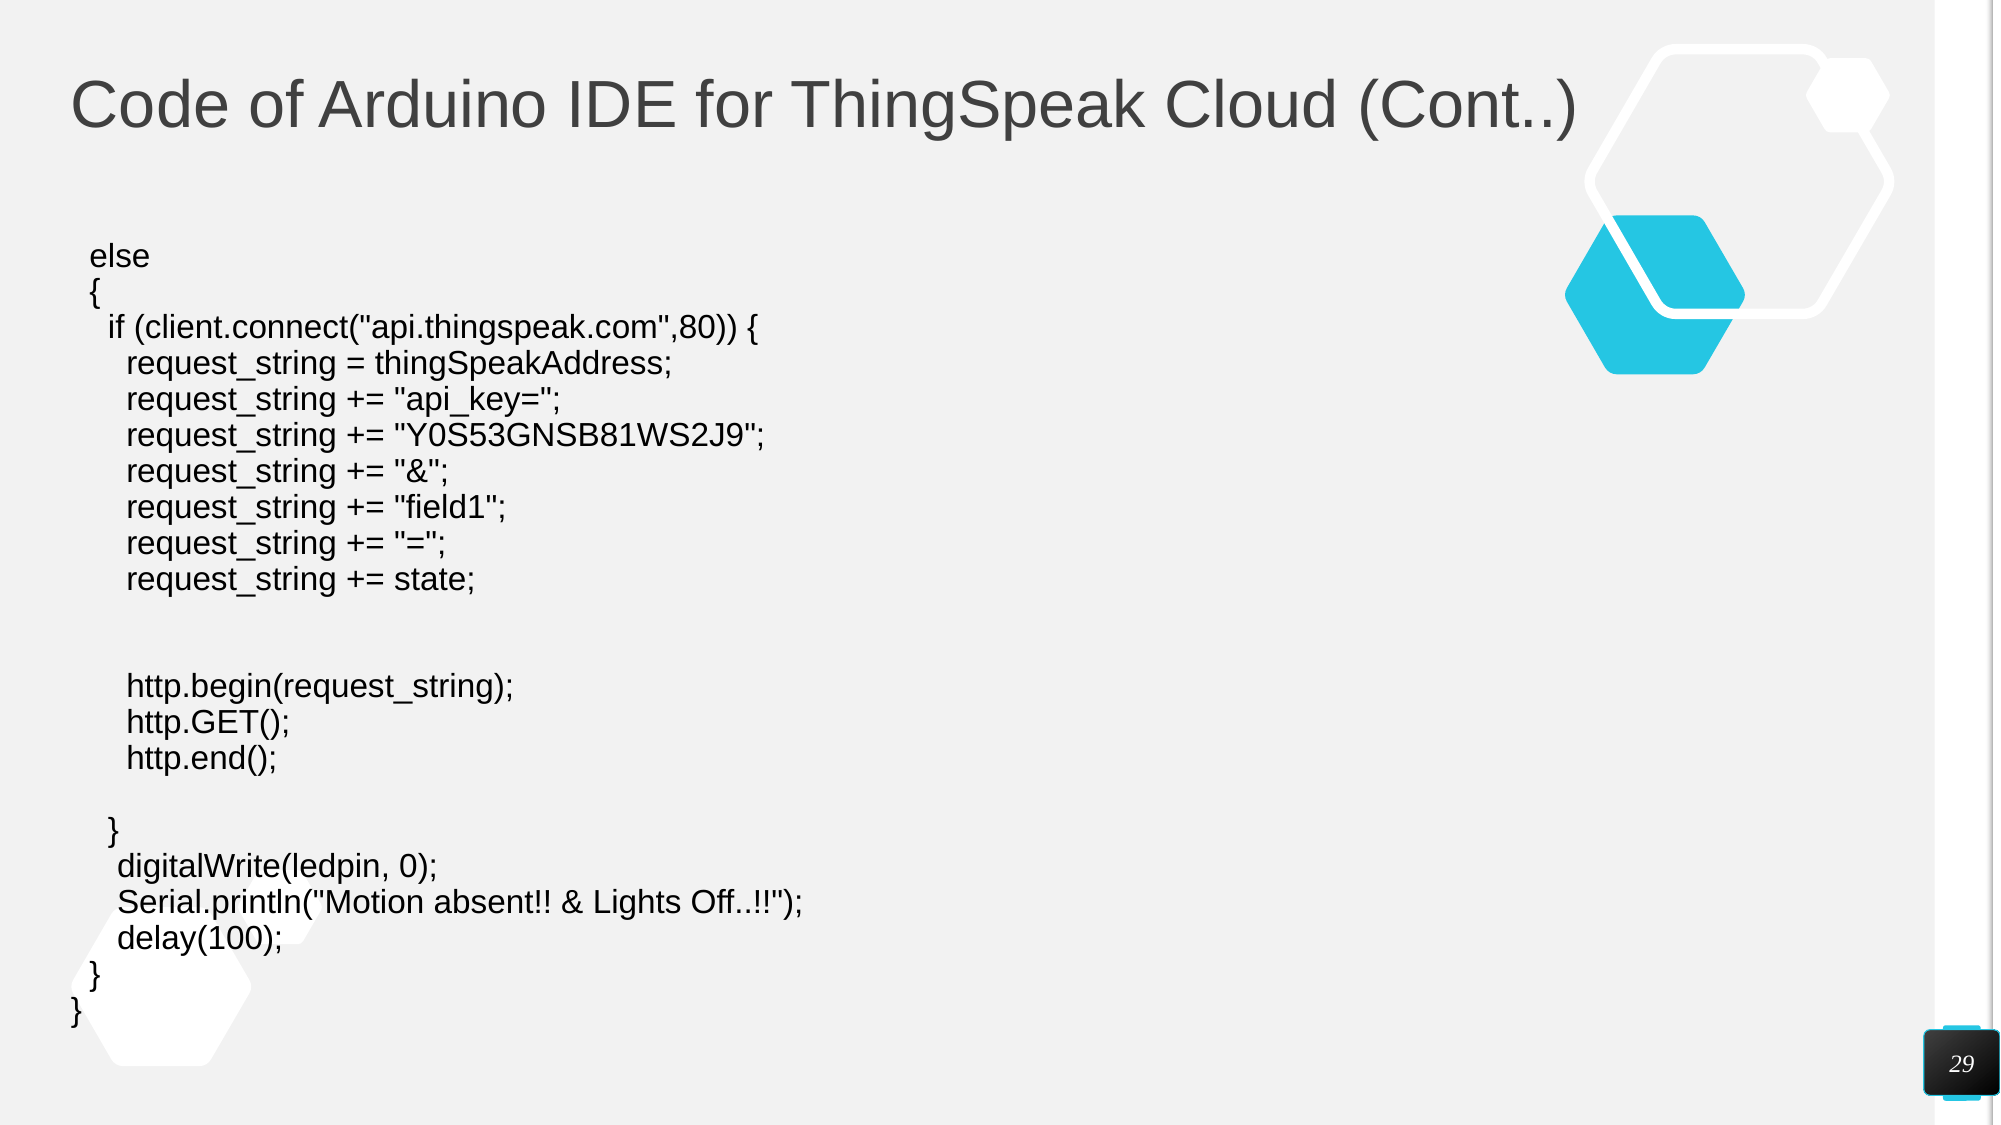

# Code of Arduino IDE for ThingSpeak Cloud (Cont..)
  else
  {
    if (client.connect("api.thingspeak.com",80)) {
      request_string = thingSpeakAddress;
      request_string += "api_key=";
      request_string += "Y0S53GNSB81WS2J9";
      request_string += "&";
      request_string += "field1";
      request_string += "=";
      request_string += state;

      http.begin(request_string);
      http.GET();
      http.end();

    }
     digitalWrite(ledpin, 0);
     Serial.println("Motion absent!! & Lights Off..!!");
     delay(100);
  }
}
29